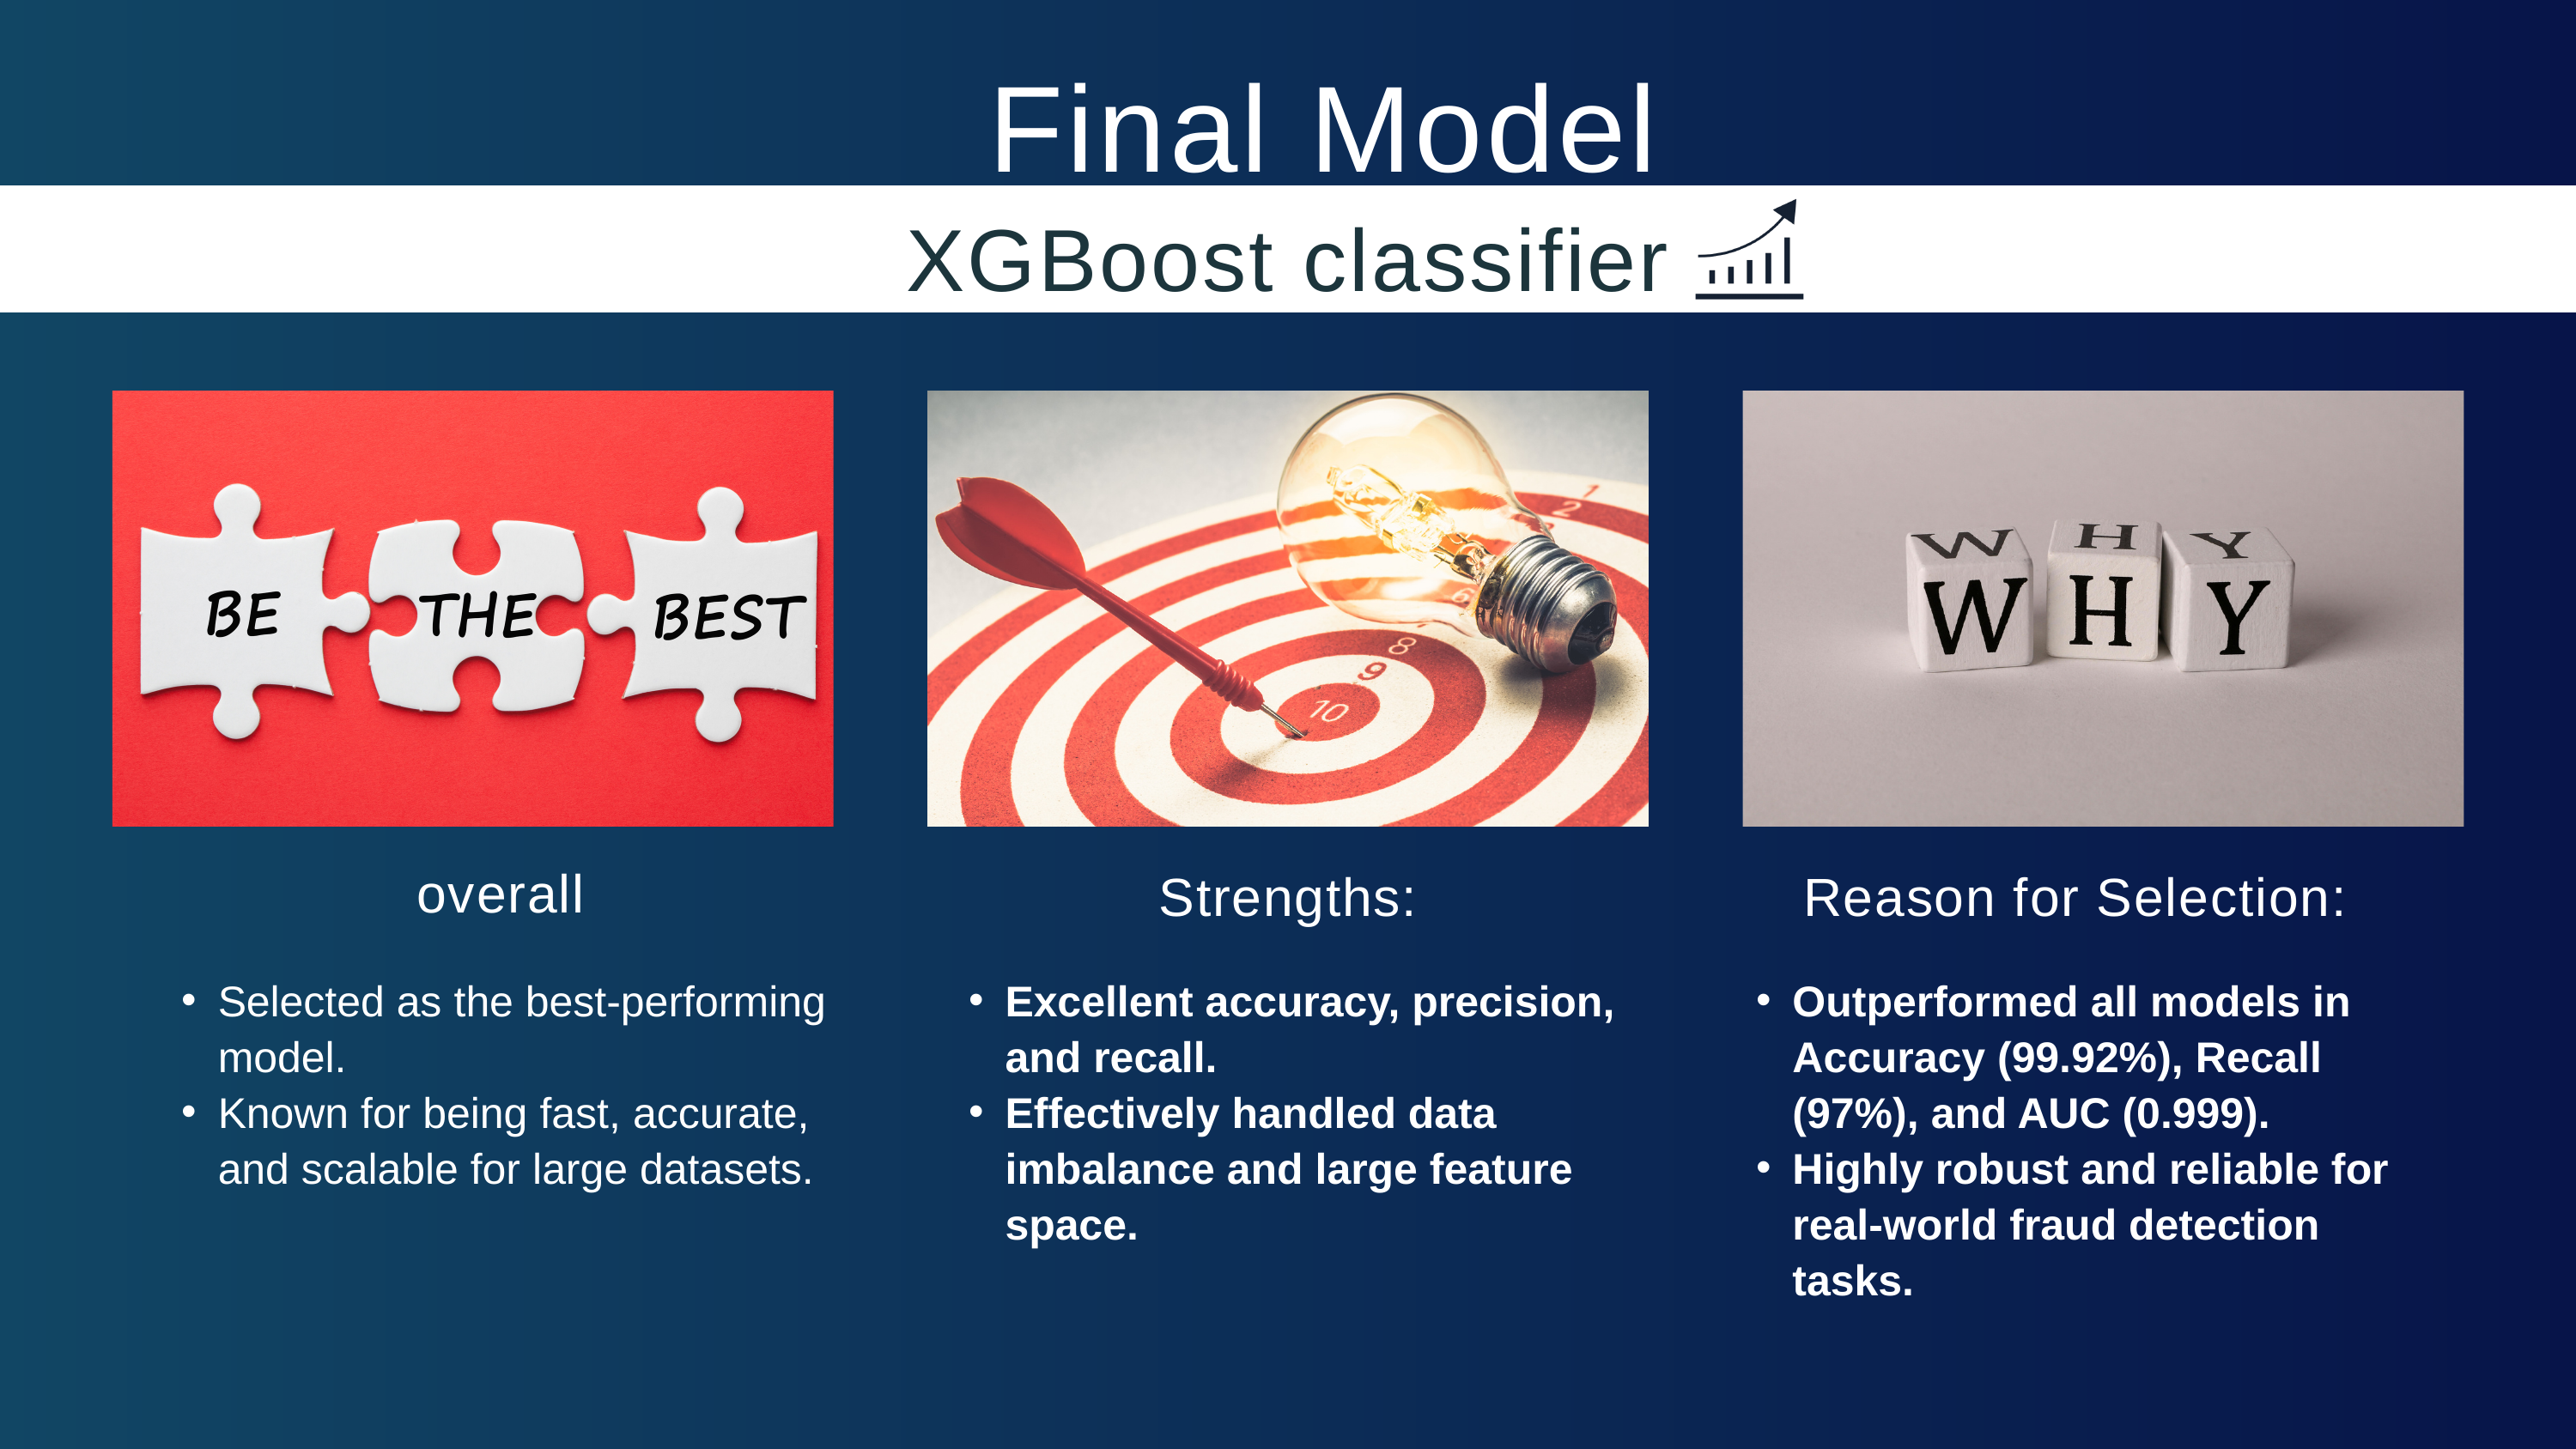

Final Model

XGBoost classifier

overall
Strengths:
Reason for Selection:
Selected as the best-performing model.
Known for being fast, accurate, and scalable for large datasets.
Excellent accuracy, precision, and recall.
Effectively handled data imbalance and large feature space.

Outperformed all models in Accuracy (99.92%), Recall (97%), and AUC (0.999).
Highly robust and reliable for real-world fraud detection tasks.